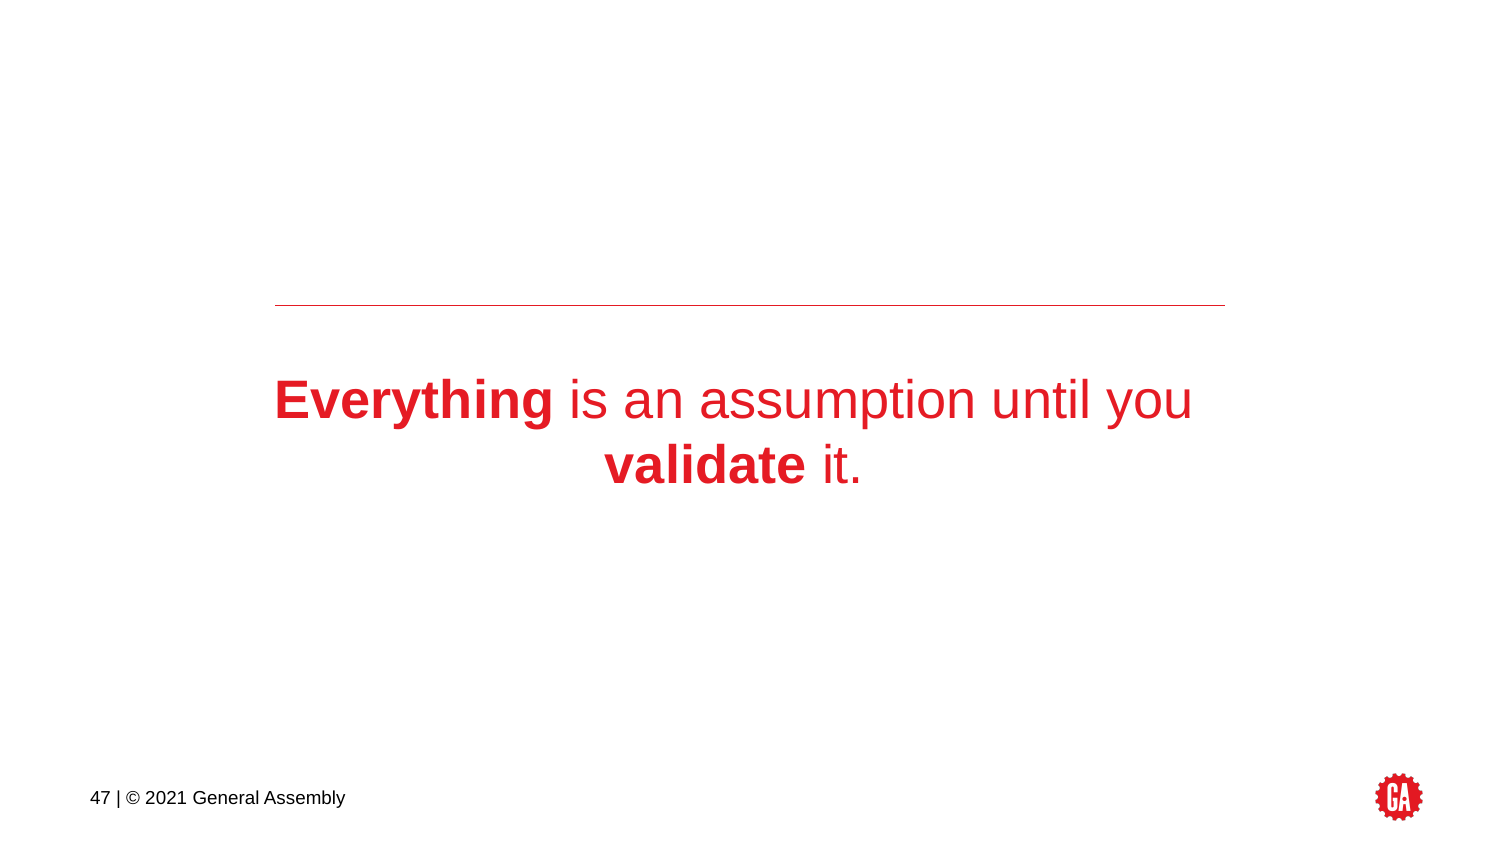

# Everything is an assumption until you validate it.
47 | © 2021 General Assembly